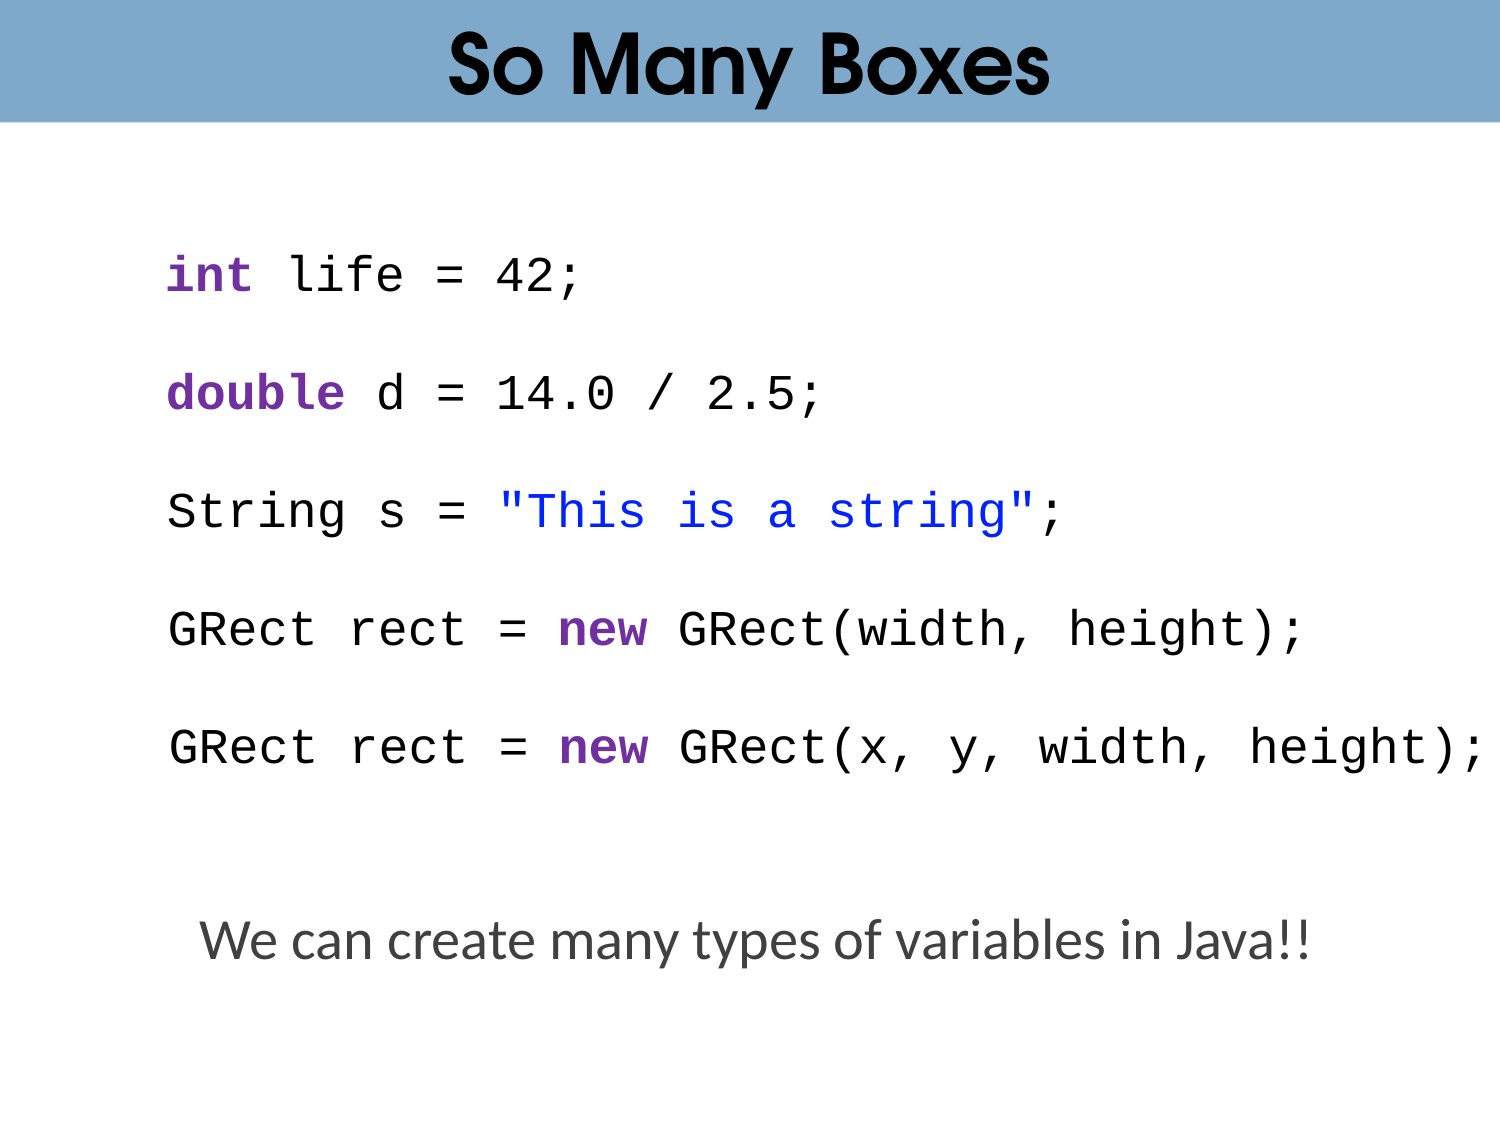

So Many Boxes
int life = 42;
double d = 14.0 / 2.5;
String s = "This is a string";
GRect rect = new GRect(width, height);
GRect rect = new GRect(x, y, width, height);
We can create many types of variables in Java!!